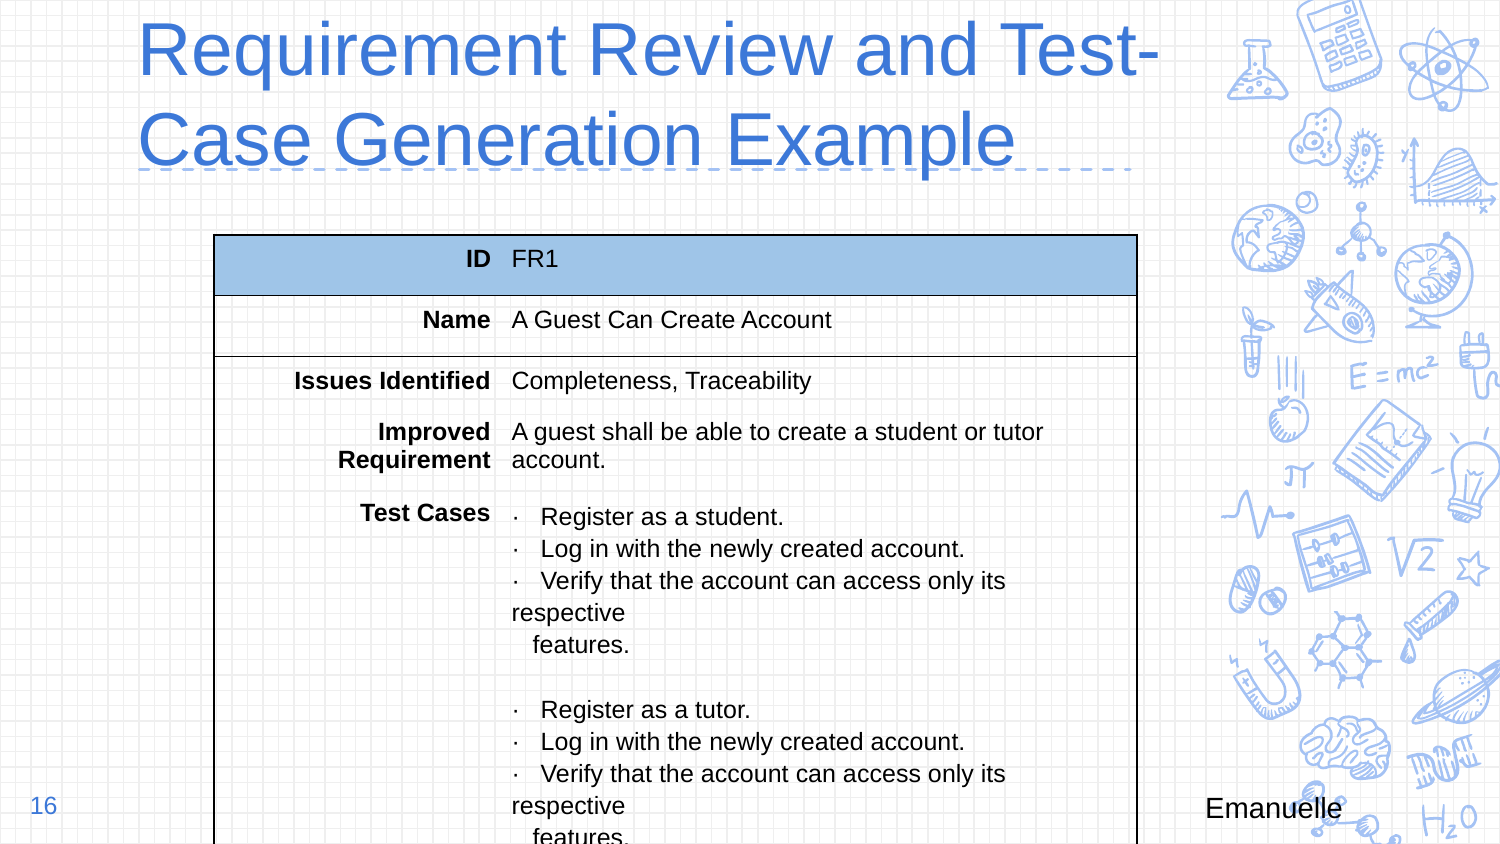

# Requirement Review and Test-Case Generation Example
| ID | FR1 |
| --- | --- |
| Name | A Guest Can Create Account |
| Issues Identified | Completeness, Traceability |
| Improved Requirement | A guest shall be able to create a student or tutor account. |
| Test Cases | · Register as a student. · Log in with the newly created account. · Verify that the account can access only its respective features. |
|  | · Register as a tutor. · Log in with the newly created account. · Verify that the account can access only its respective features. |
Emanuelle
16